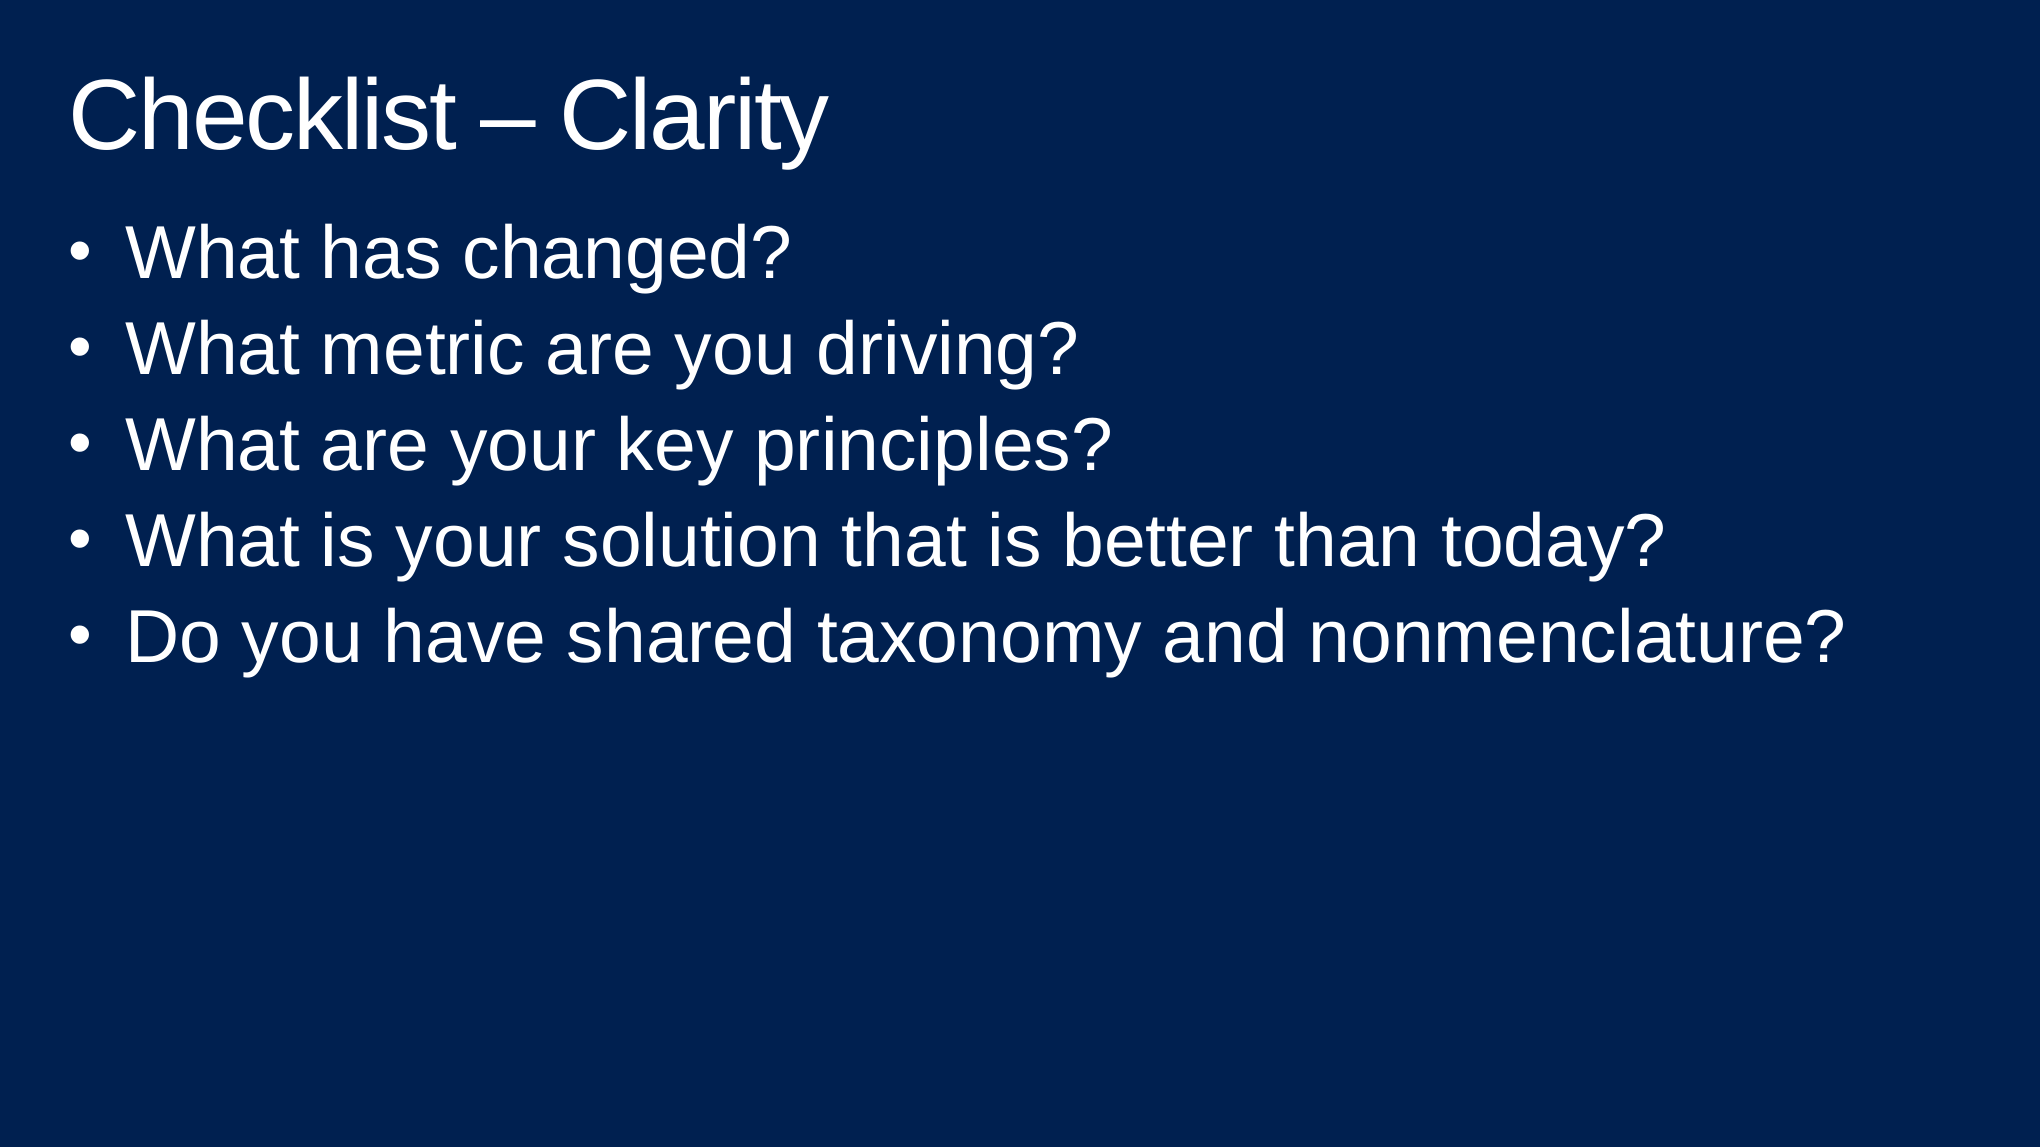

# Checklist – Clarity
What has changed?
What metric are you driving?
What are your key principles?
What is your solution that is better than today?
Do you have shared taxonomy and nonmenclature?